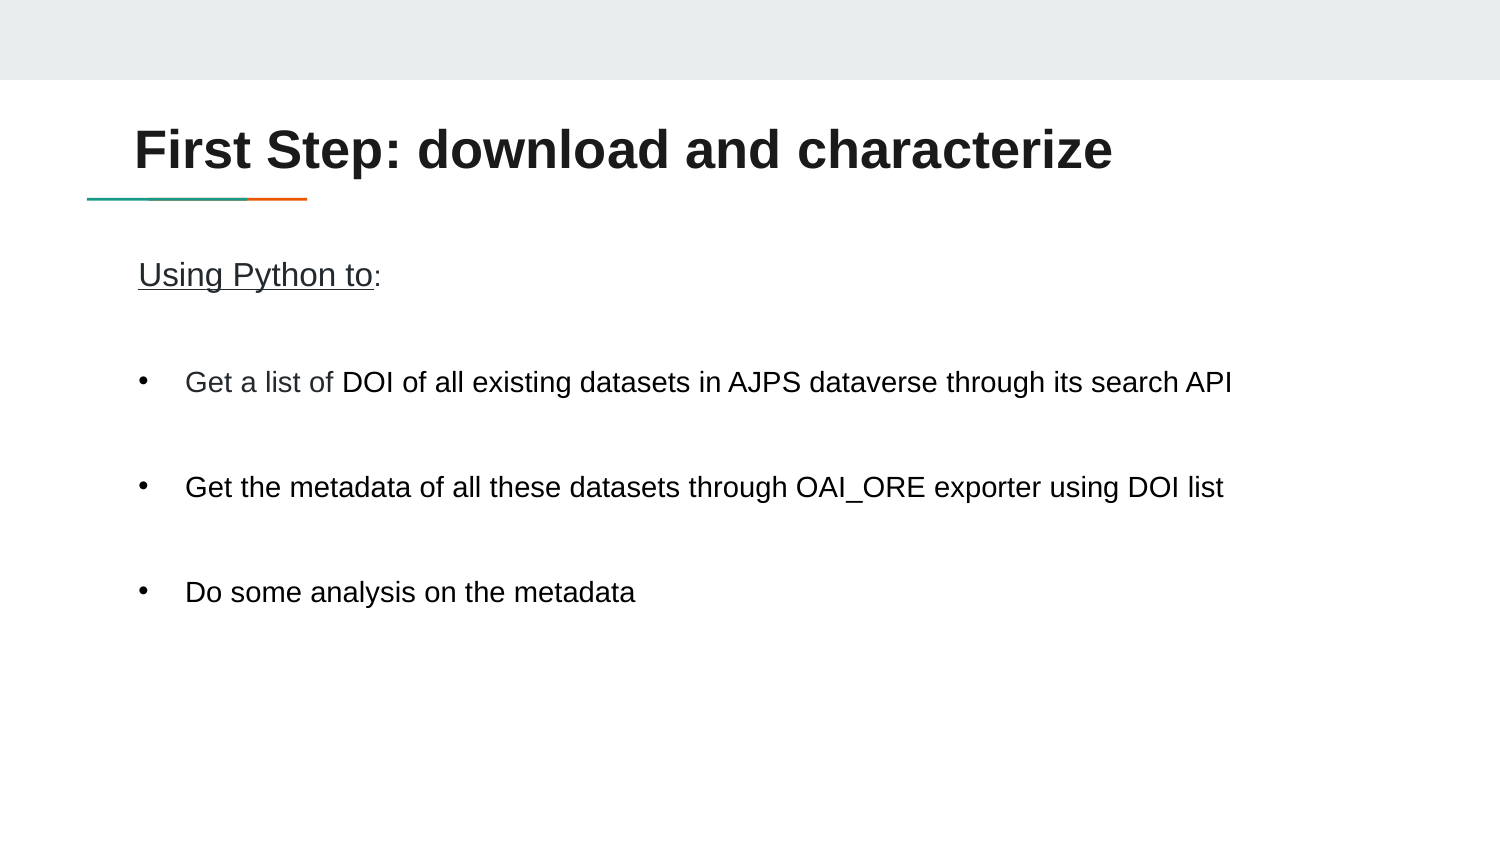

# First Step: download and characterize
Using Python to:

Get a list of DOI of all existing datasets in AJPS dataverse through its search API

Get the metadata of all these datasets through OAI_ORE exporter using DOI list

Do some analysis on the metadata